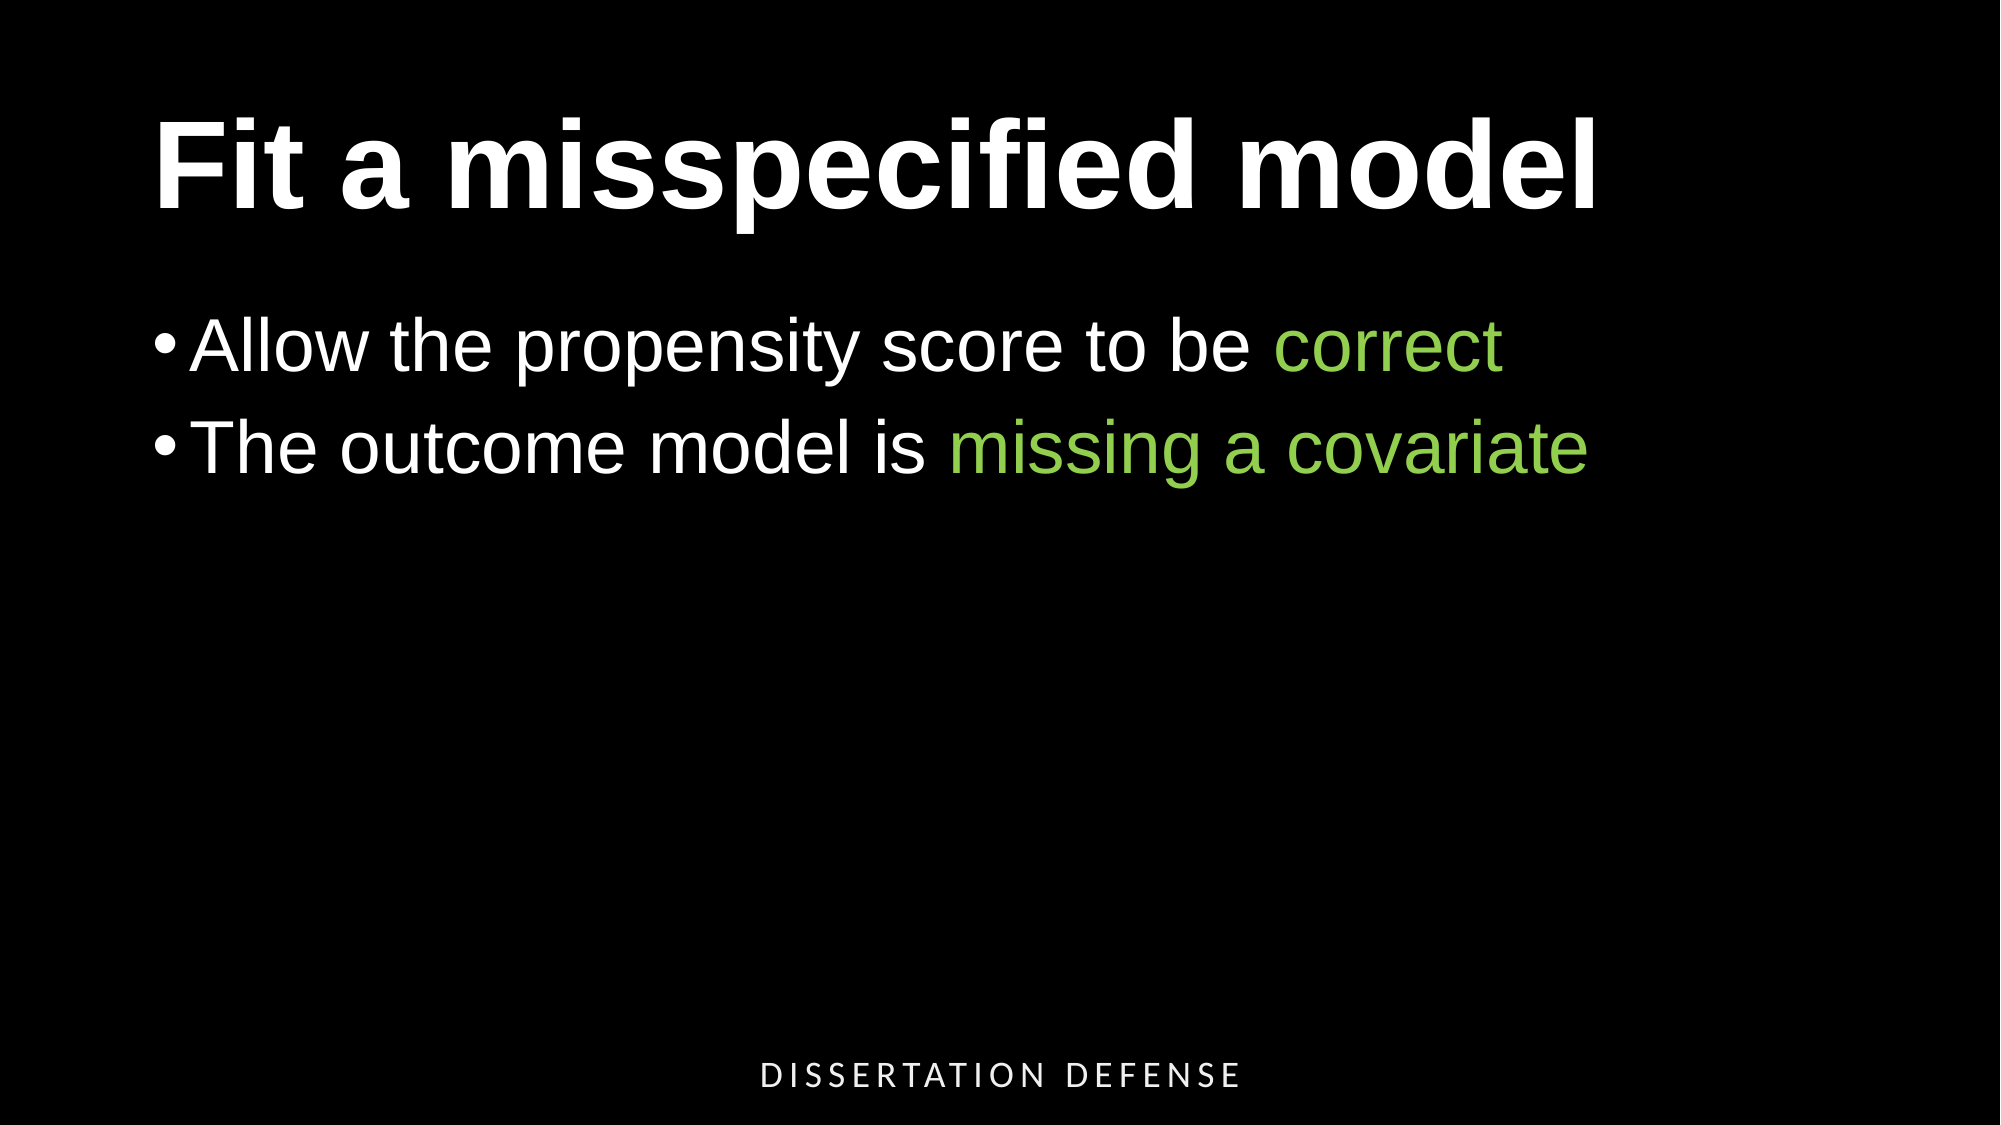

# Fit a misspecified model
Allow the propensity score to be correct
The outcome model is missing a covariate